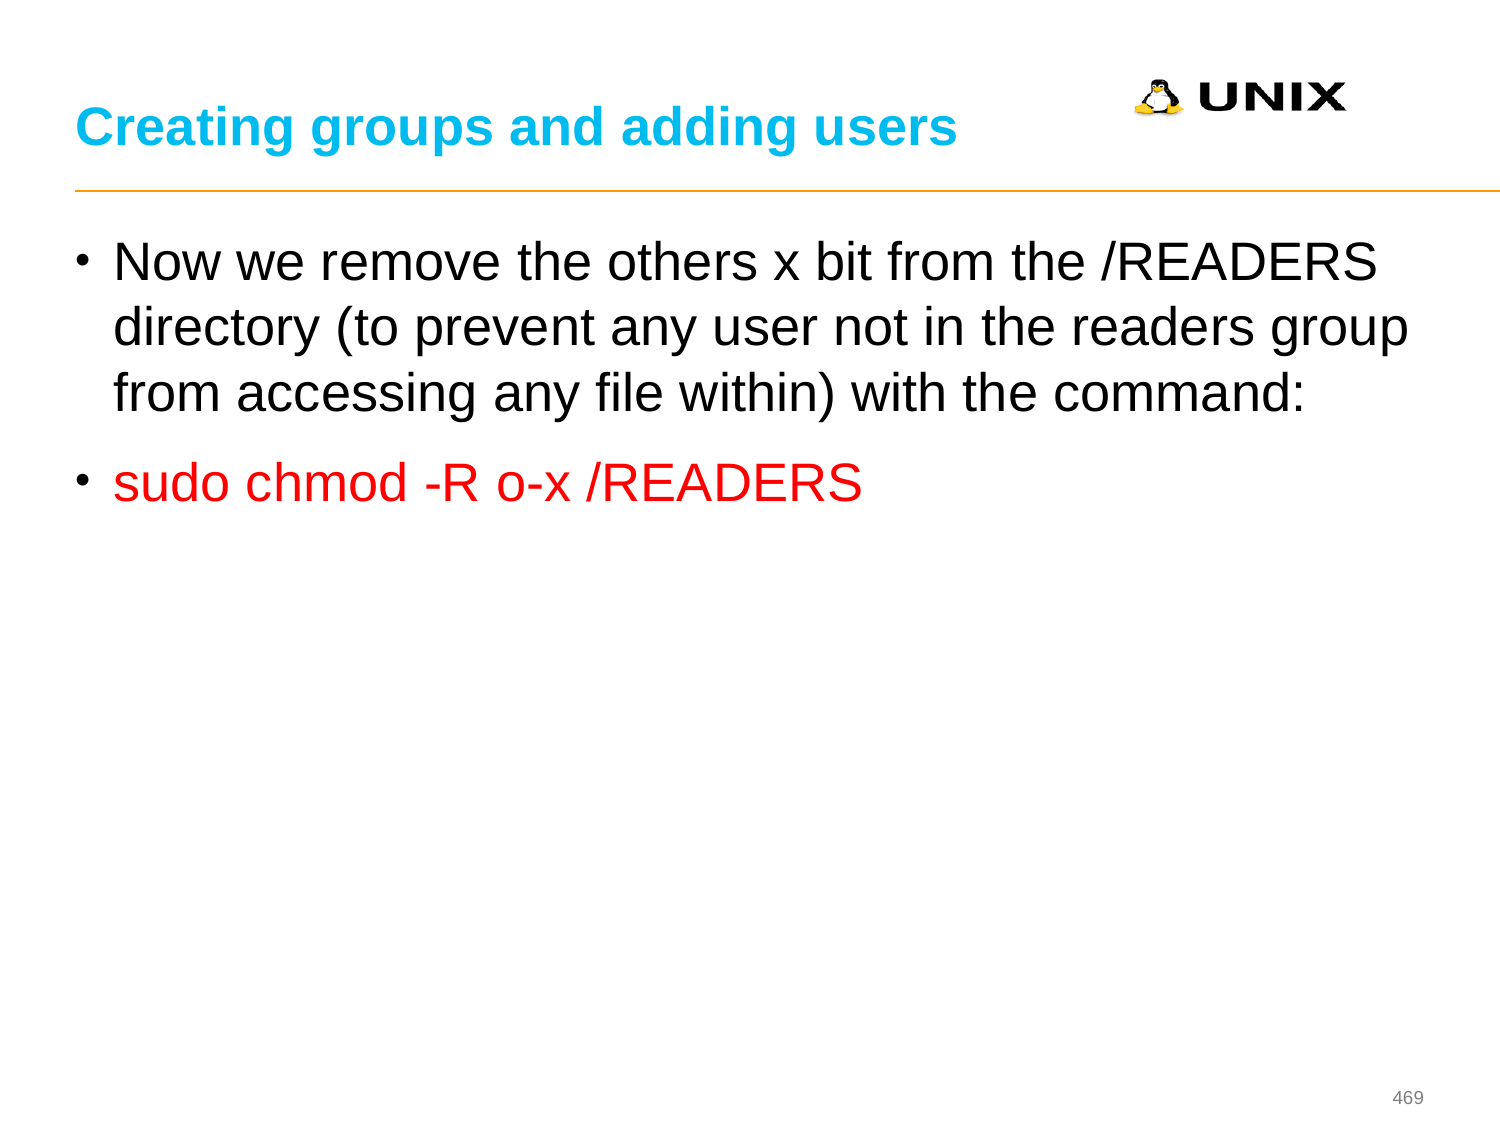

# Creating groups and adding users
Now we remove the others x bit from the /READERS directory (to prevent any user not in the readers group from accessing any file within) with the command:
sudo chmod -R o-x /READERS